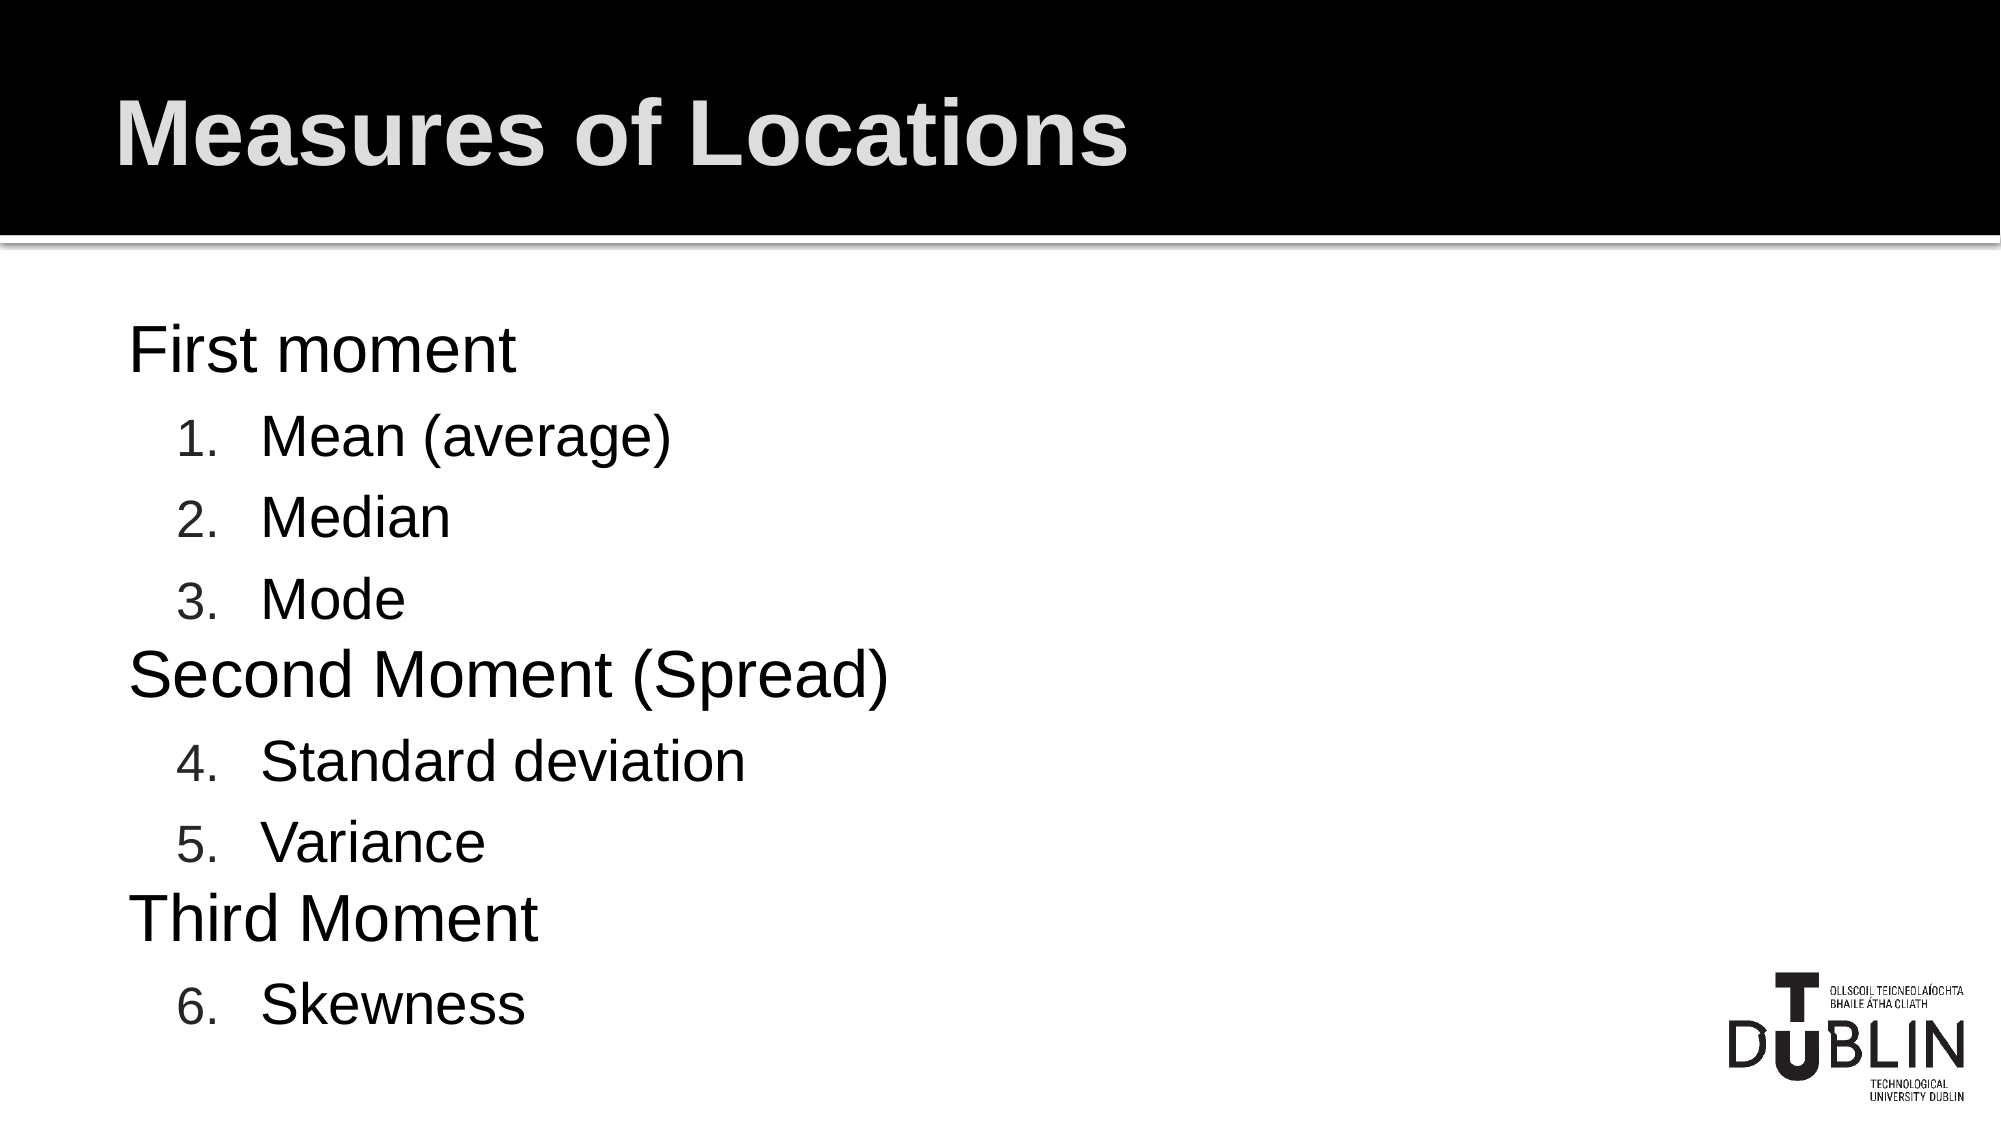

# Measures of Locations
First moment
Mean (average)
Median
Mode
Second Moment (Spread)
Standard deviation
Variance
Third Moment
Skewness